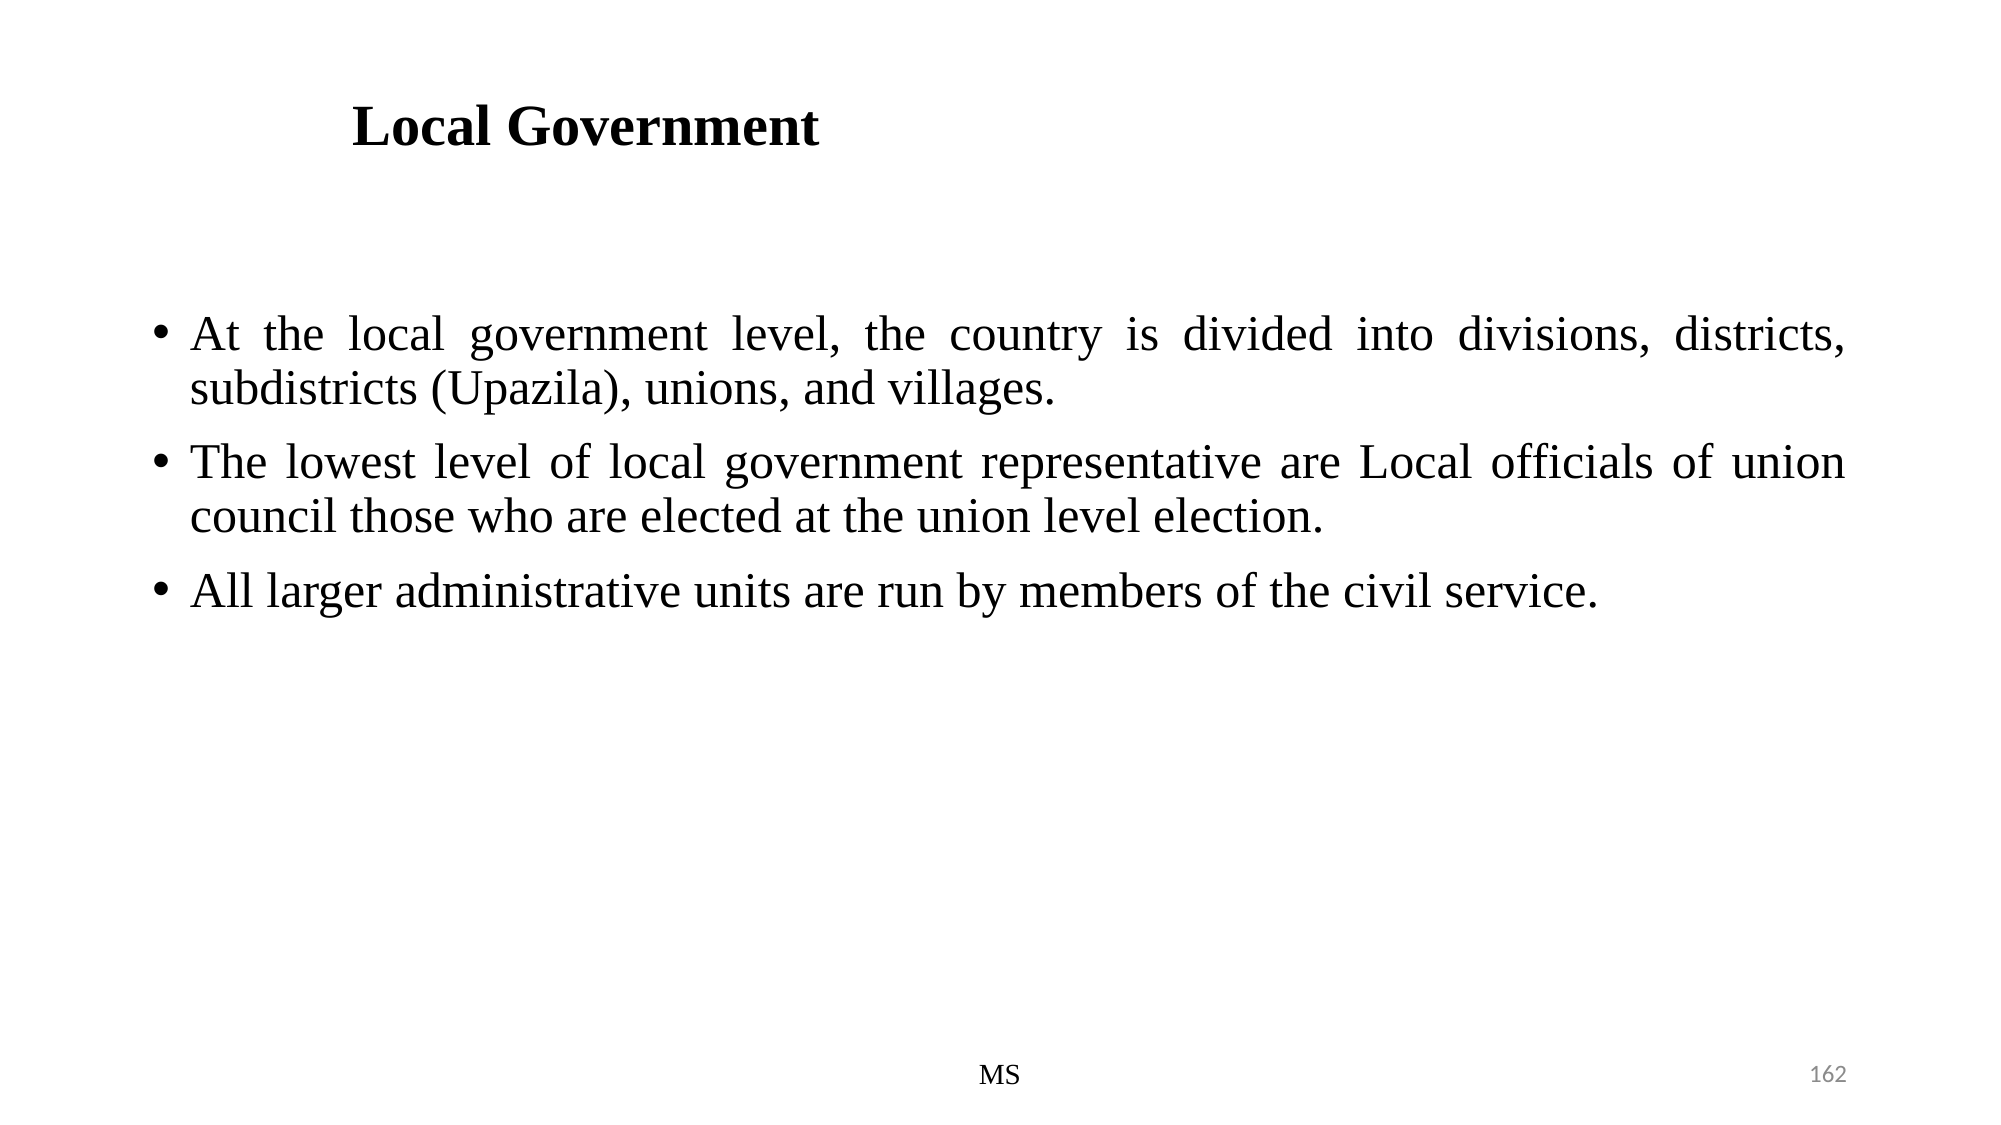

# Local Government
At the local government level, the country is divided into divisions, districts, subdistricts (Upazila), unions, and villages.
The lowest level of local government representative are Local officials of union council those who are elected at the union level election.
All larger administrative units are run by members of the civil service.

MS
162